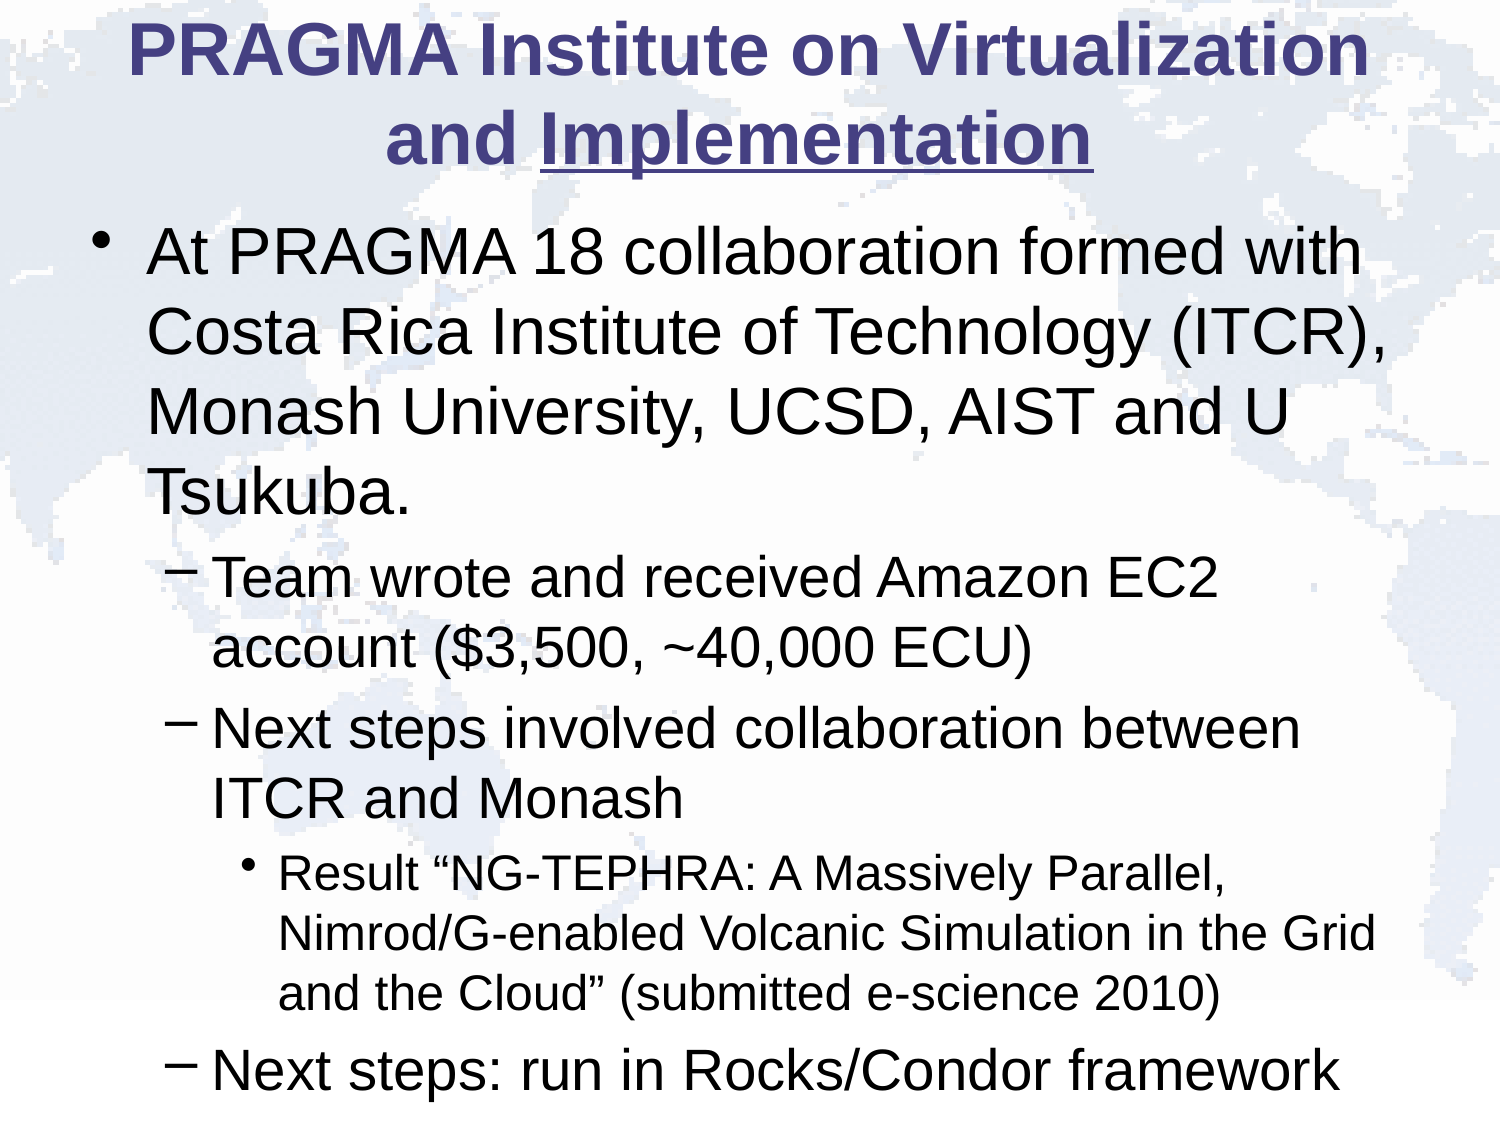

# PRAGMA Institute on Virtualization and Implementation
At PRAGMA 18 collaboration formed with Costa Rica Institute of Technology (ITCR), Monash University, UCSD, AIST and U Tsukuba.
Team wrote and received Amazon EC2 account ($3,500, ~40,000 ECU)
Next steps involved collaboration between ITCR and Monash
Result “NG-TEPHRA: A Massively Parallel, Nimrod/G-enabled Volcanic Simulation in the Grid and the Cloud” (submitted e-science 2010)
Next steps: run in Rocks/Condor framework